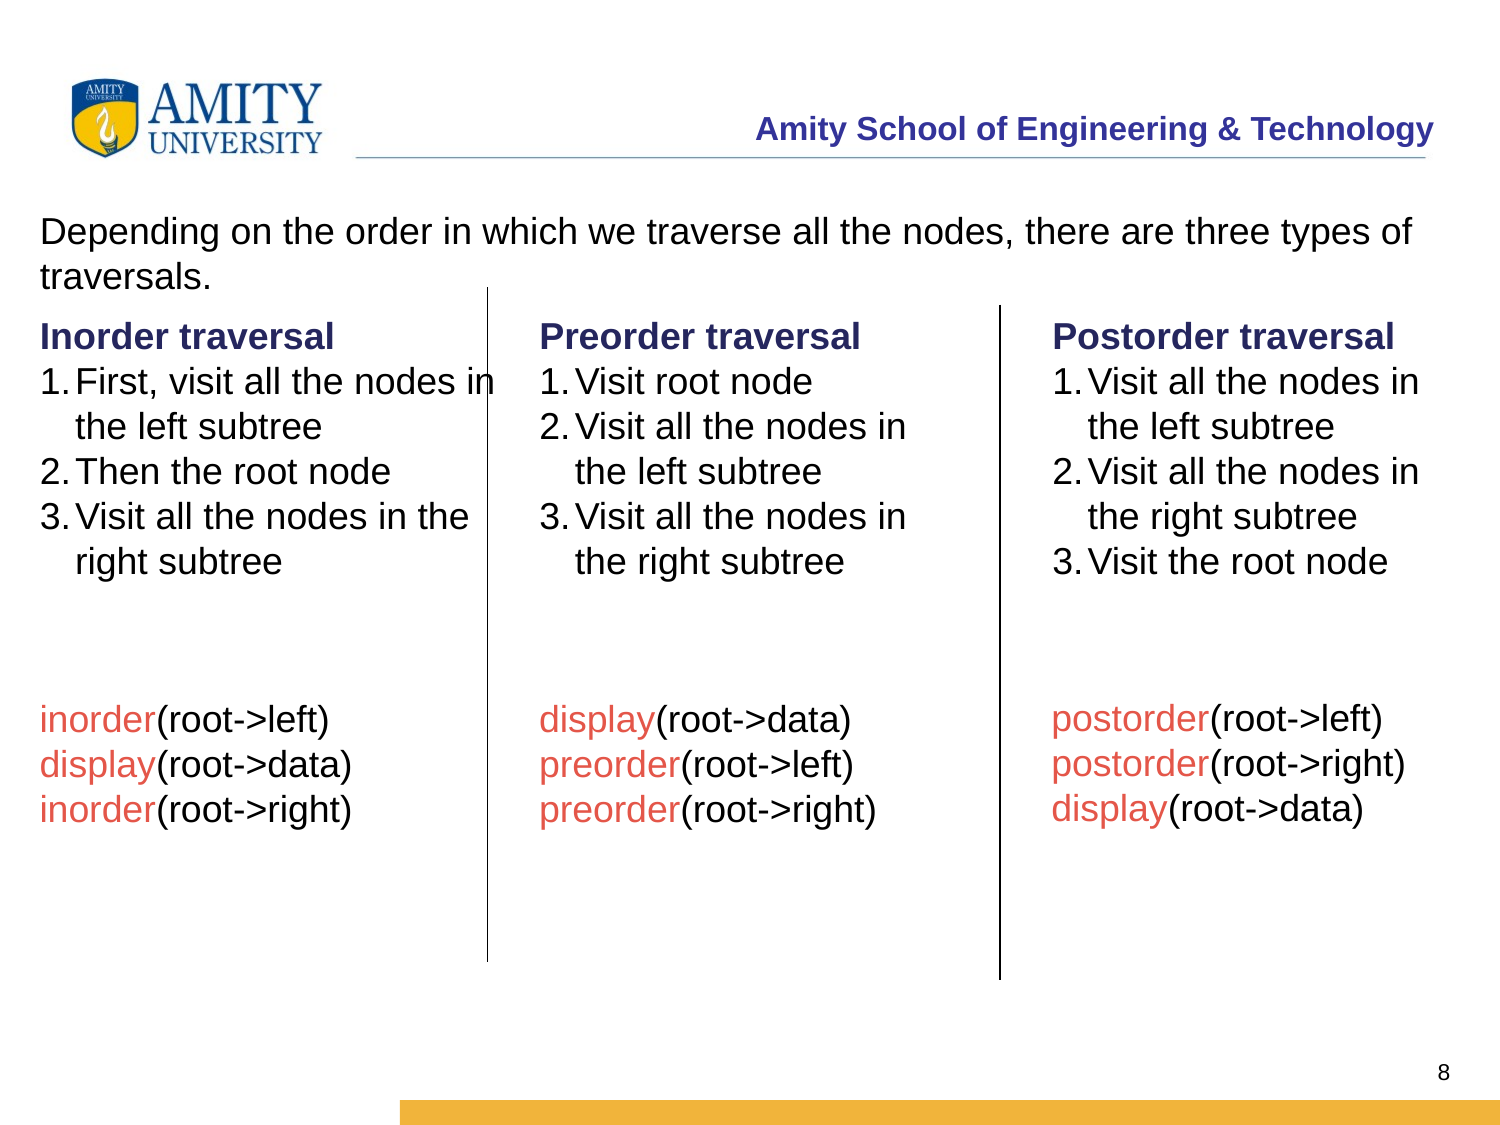

Depending on the order in which we traverse all the nodes, there are three types of traversals.
Inorder traversal
First, visit all the nodes in the left subtree
Then the root node
Visit all the nodes in the right subtree
Preorder traversal
Visit root node
Visit all the nodes in the left subtree
Visit all the nodes in the right subtree
Postorder traversal
Visit all the nodes in the left subtree
Visit all the nodes in the right subtree
Visit the root node
postorder(root->left)
postorder(root->right)
display(root->data)
inorder(root->left)
display(root->data)
inorder(root->right)
display(root->data)
preorder(root->left)
preorder(root->right)
8